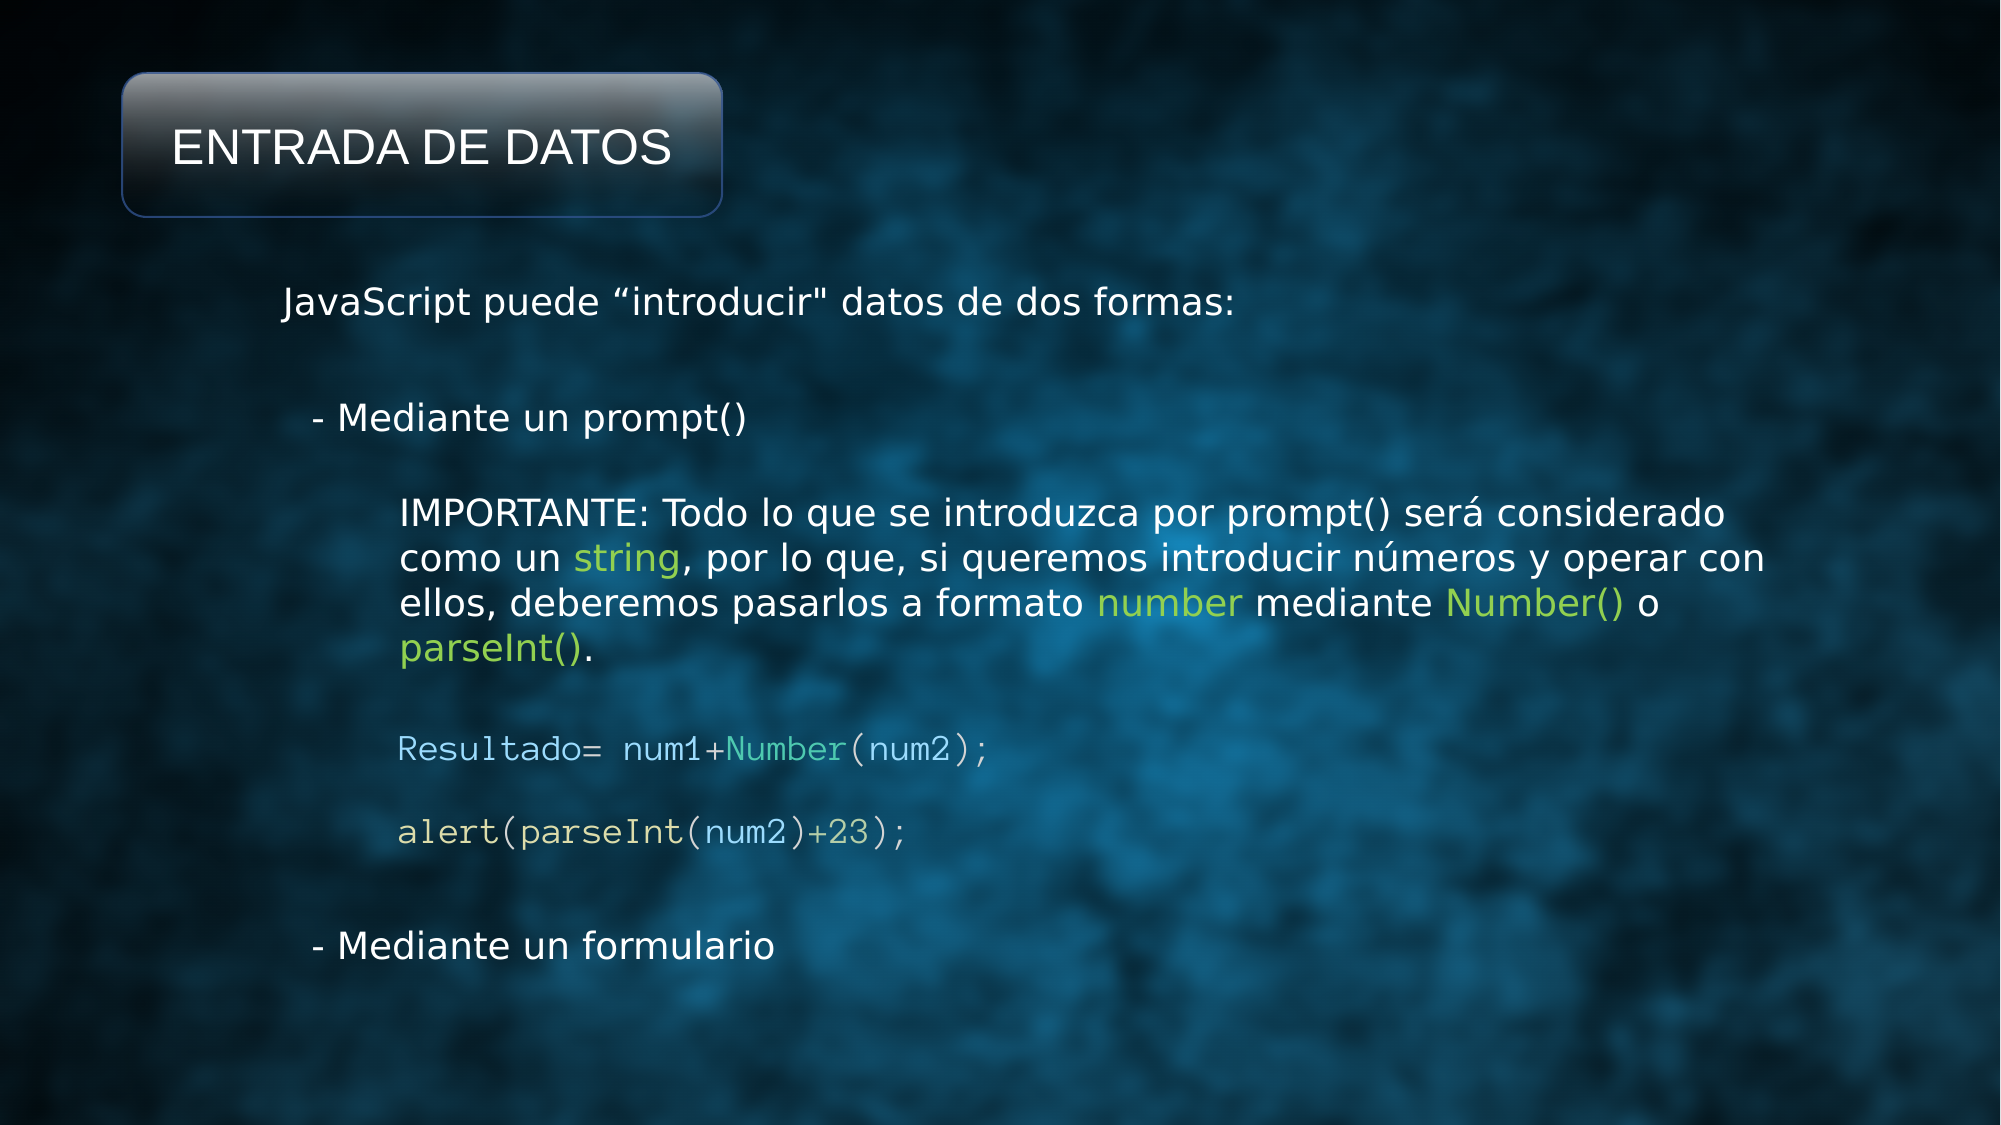

ENTRADA DE DATOS
JavaScript puede “introducir" datos de dos formas:

- Mediante un prompt()

IMPORTANTE: Todo lo que se introduzca por prompt() será considerado como un string, por lo que, si queremos introducir números y operar con ellos, deberemos pasarlos a formato number mediante Number() o parseInt().

Resultado= num1+Number(num2);
alert(parseInt(num2)+23);

- Mediante un formulario